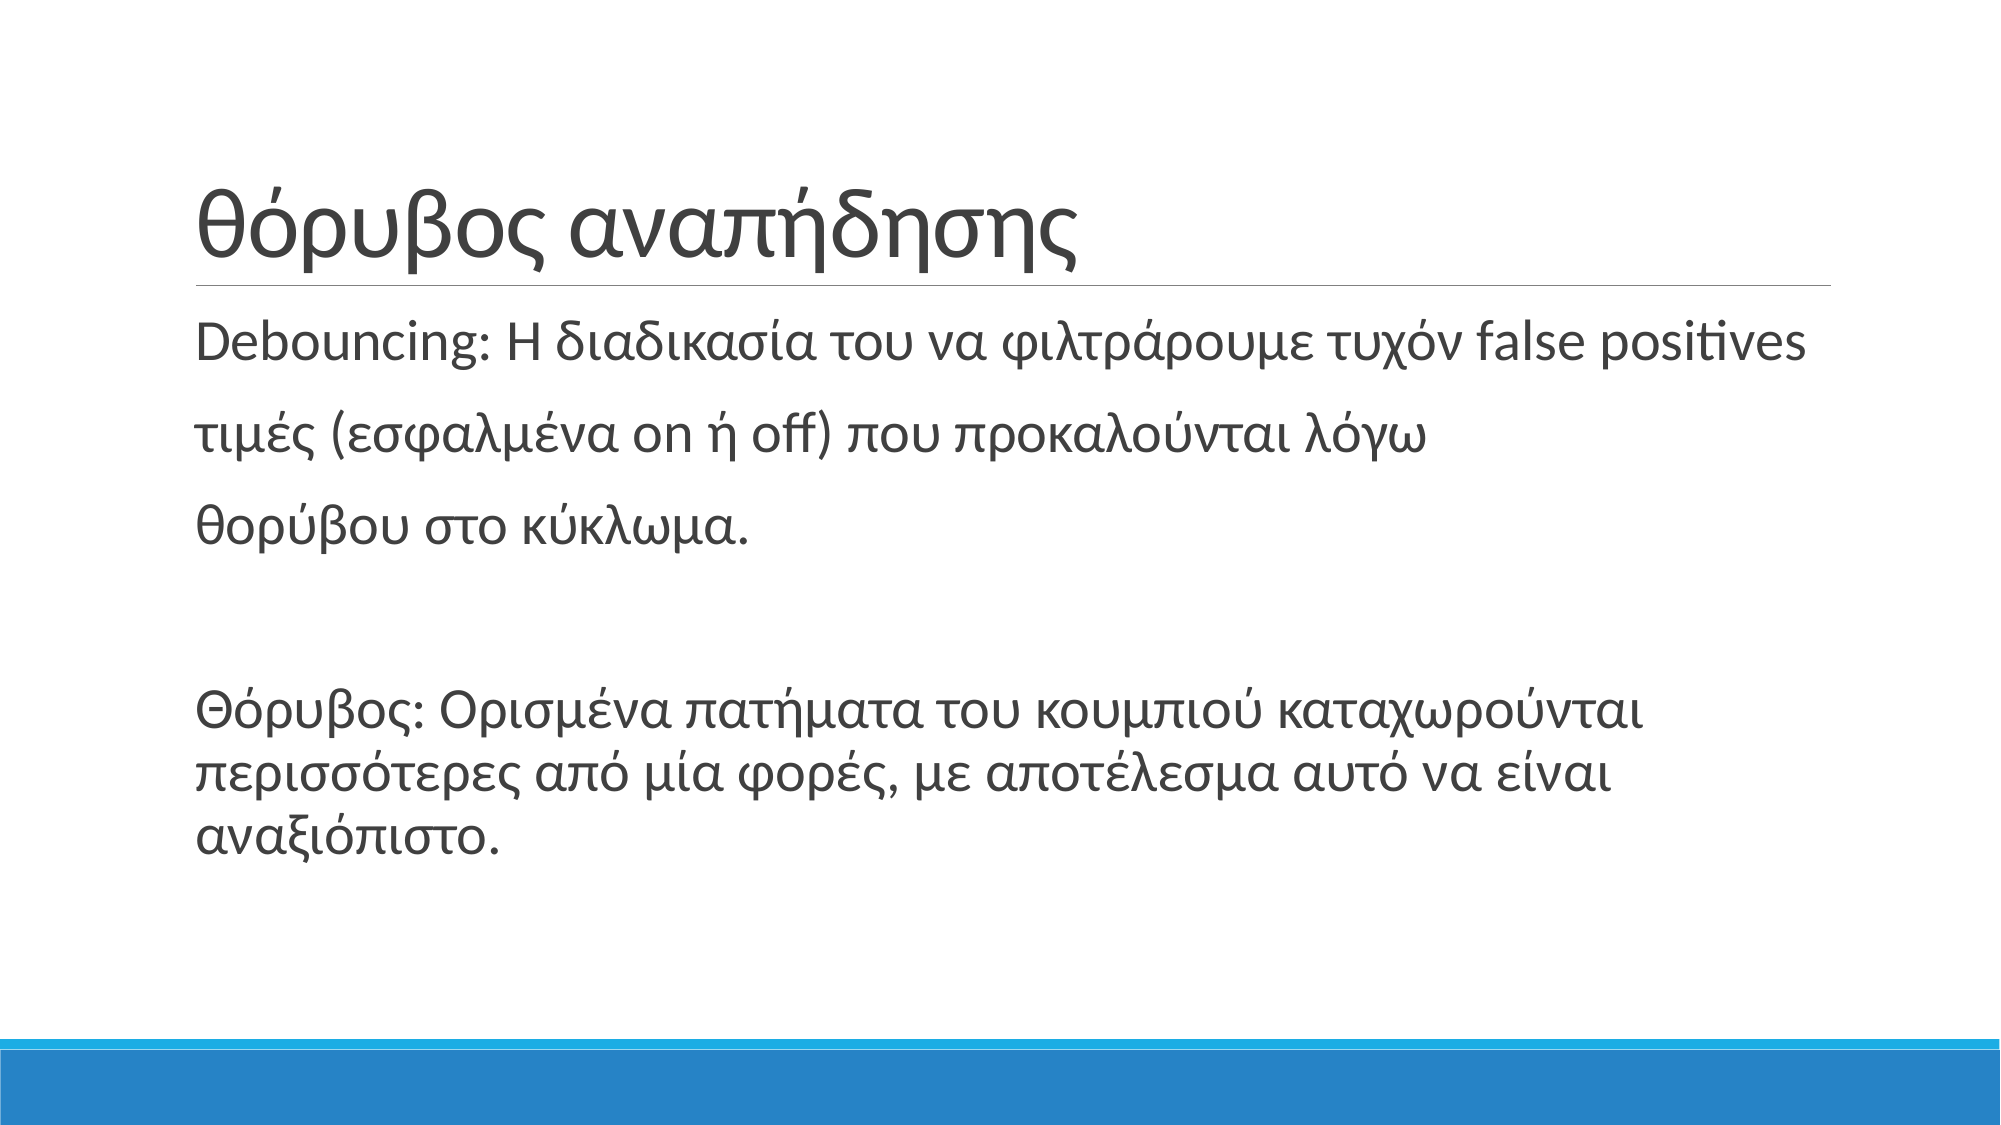

# θόρυβος αναπήδησης
Debouncing: Η διαδικασία του να φιλτράρουμε τυχόν false positives
τιμές (εσφαλμένα on ή off) που προκαλούνται λόγω
θορύβου στο κύκλωμα.

Θόρυβος: Ορισμένα πατήματα του κουμπιού καταχωρούνται περισσότερες από μία φορές, με αποτέλεσμα αυτό να είναι αναξιόπιστο.